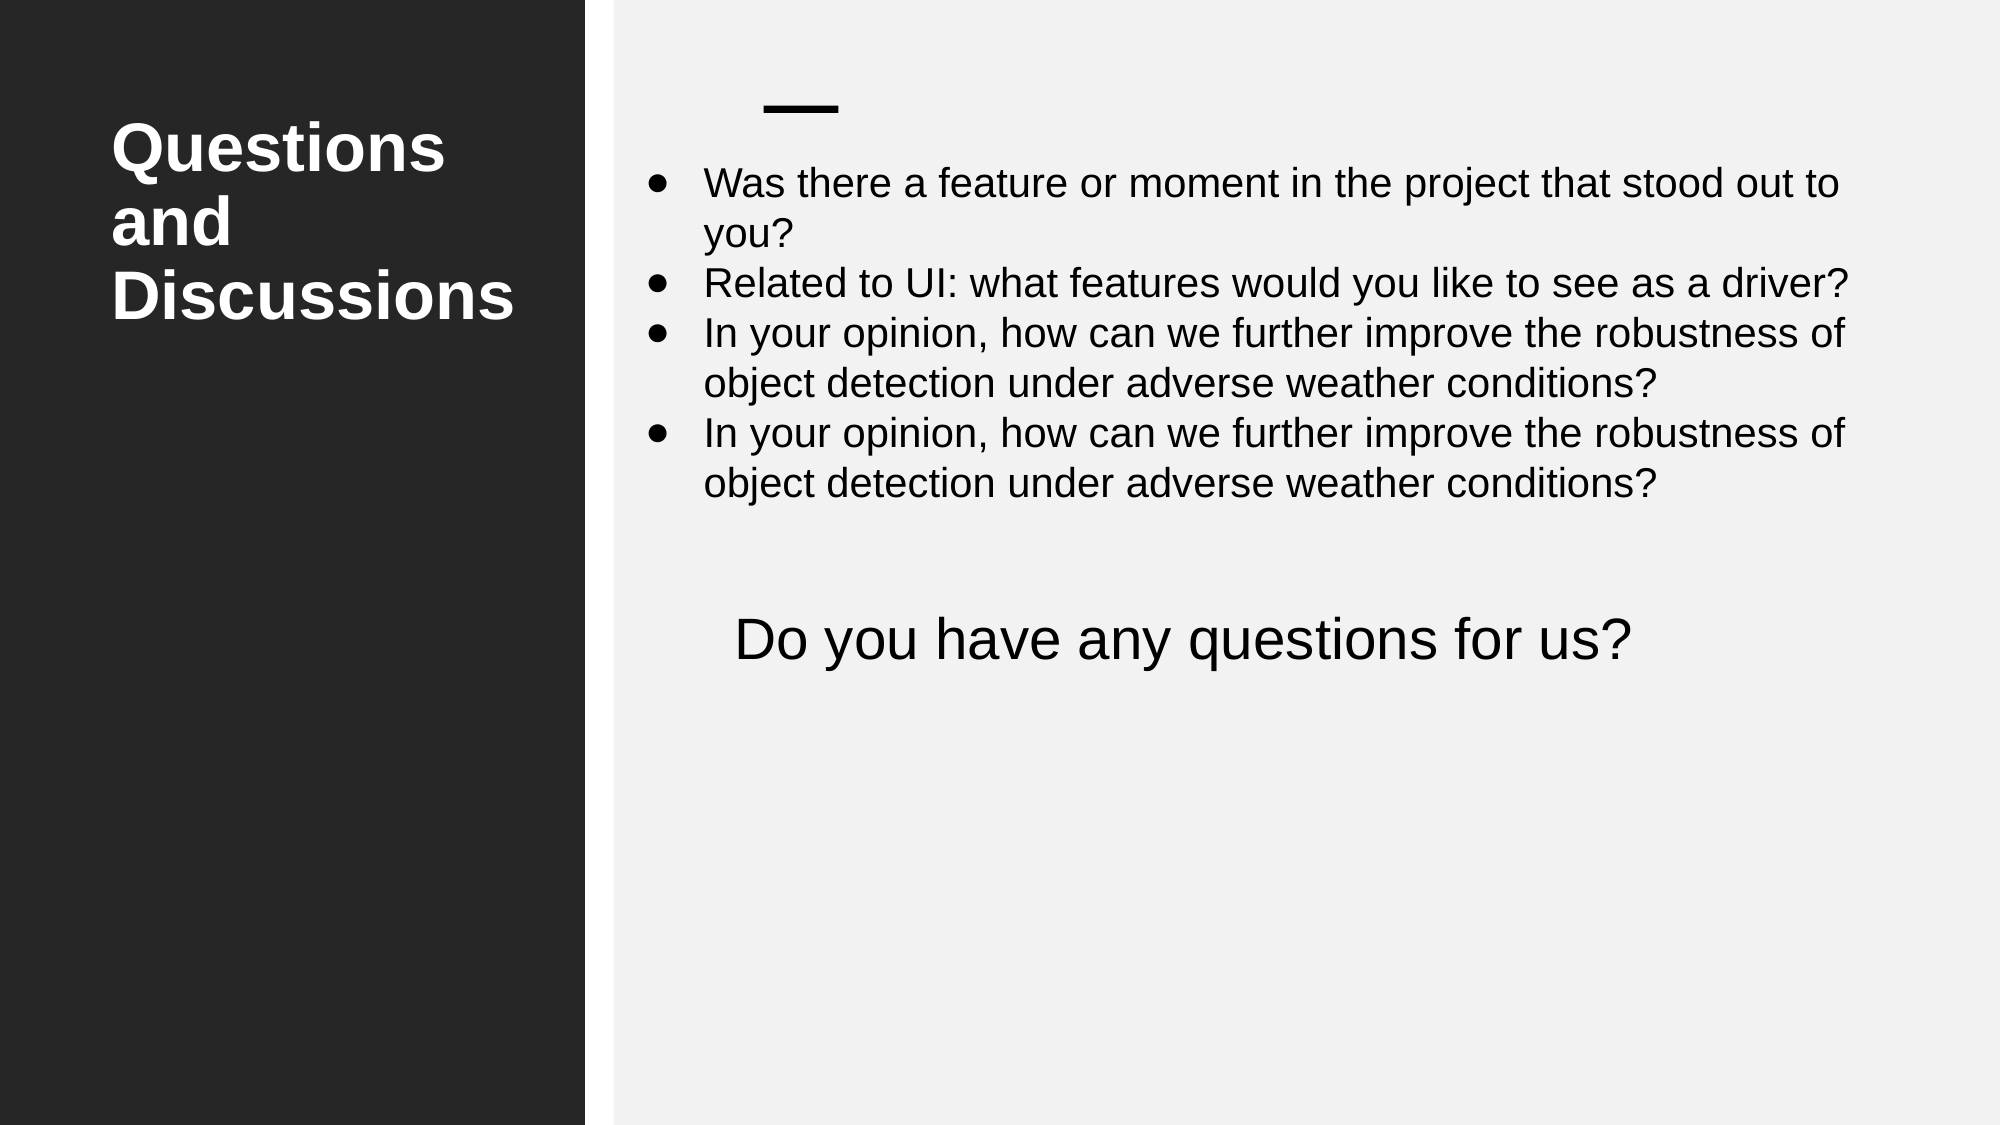

# Questions and Discussions

Was there a feature or moment in the project that stood out to you?
Related to UI: what features would you like to see as a driver?
In your opinion, how can we further improve the robustness of object detection under adverse weather conditions?
In your opinion, how can we further improve the robustness of object detection under adverse weather conditions?

Do you have any questions for us?